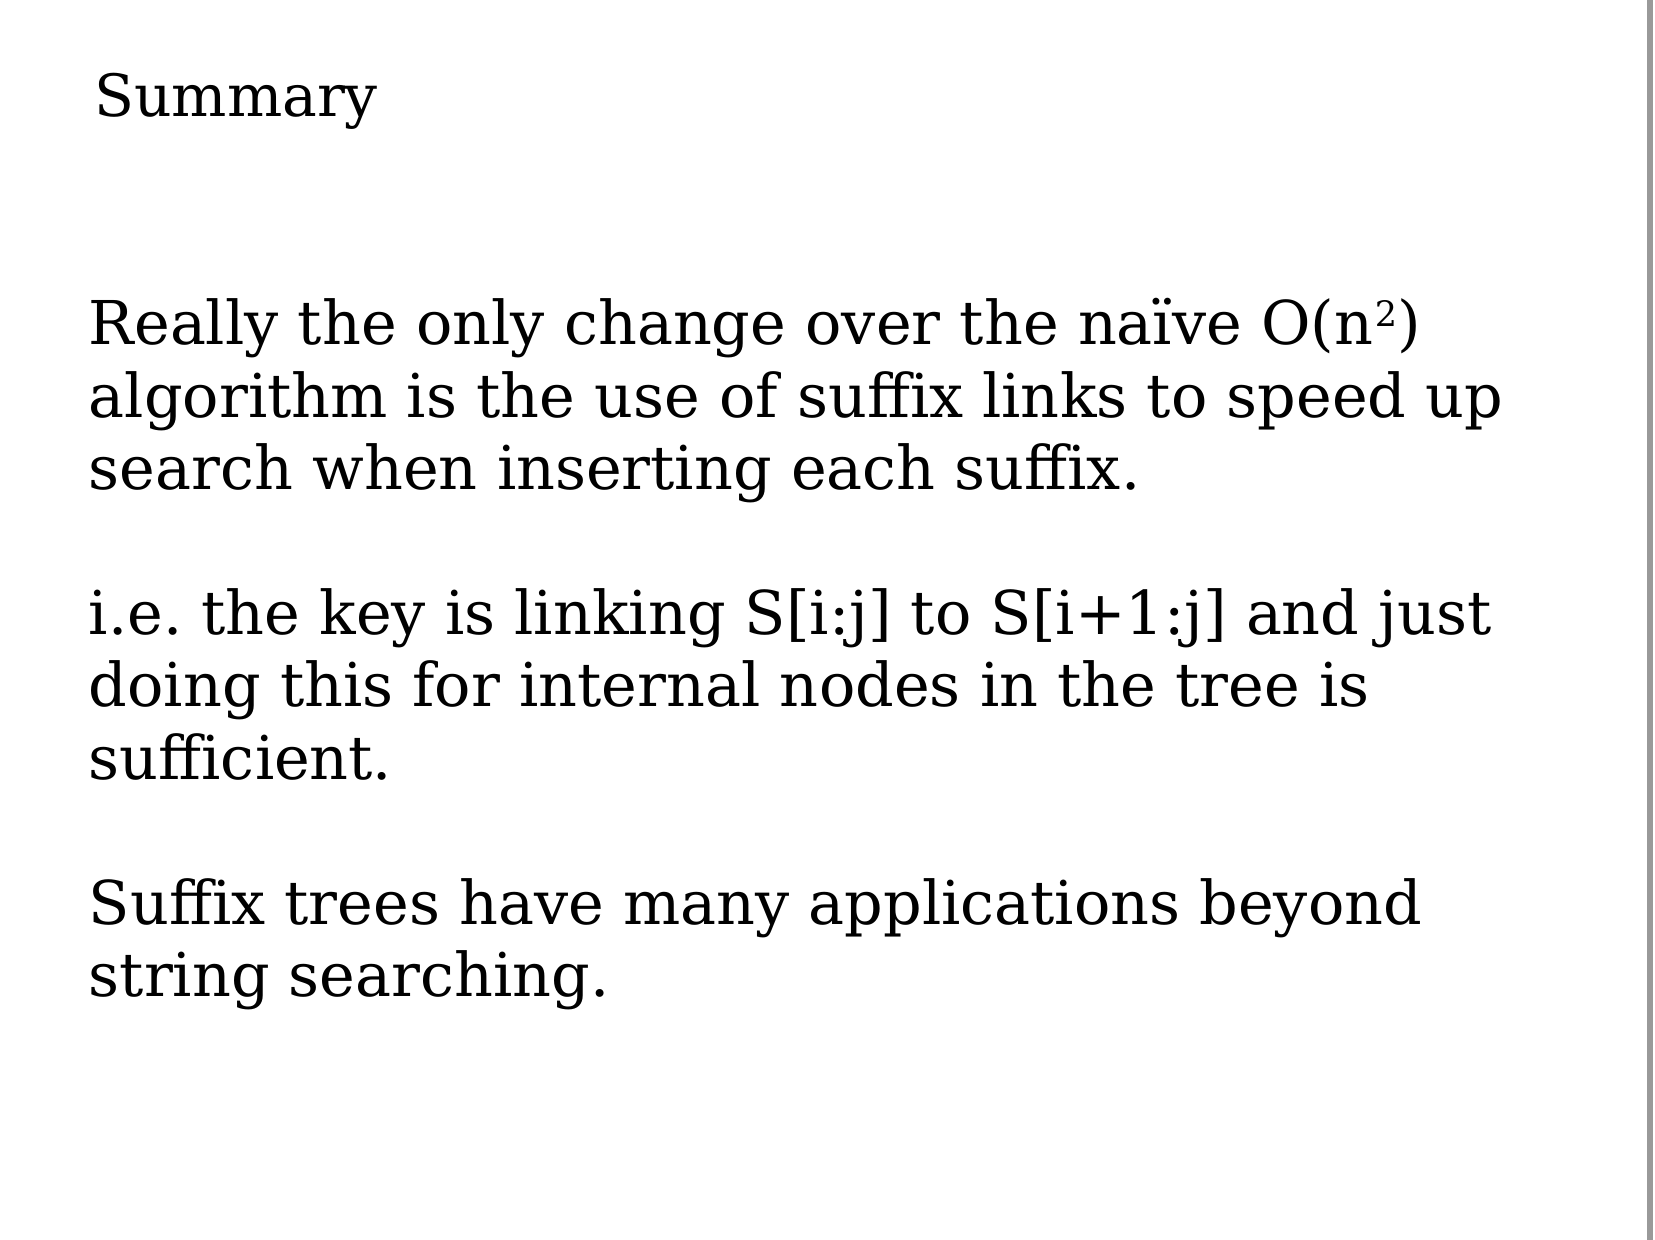

# Summary
Really the only change over the naïve O(n2) algorithm is the use of suffix links to speed up search when inserting each suffix.

i.e. the key is linking S[i:j] to S[i+1:j] and just doing this for internal nodes in the tree is sufficient.

Suffix trees have many applications beyond string searching.